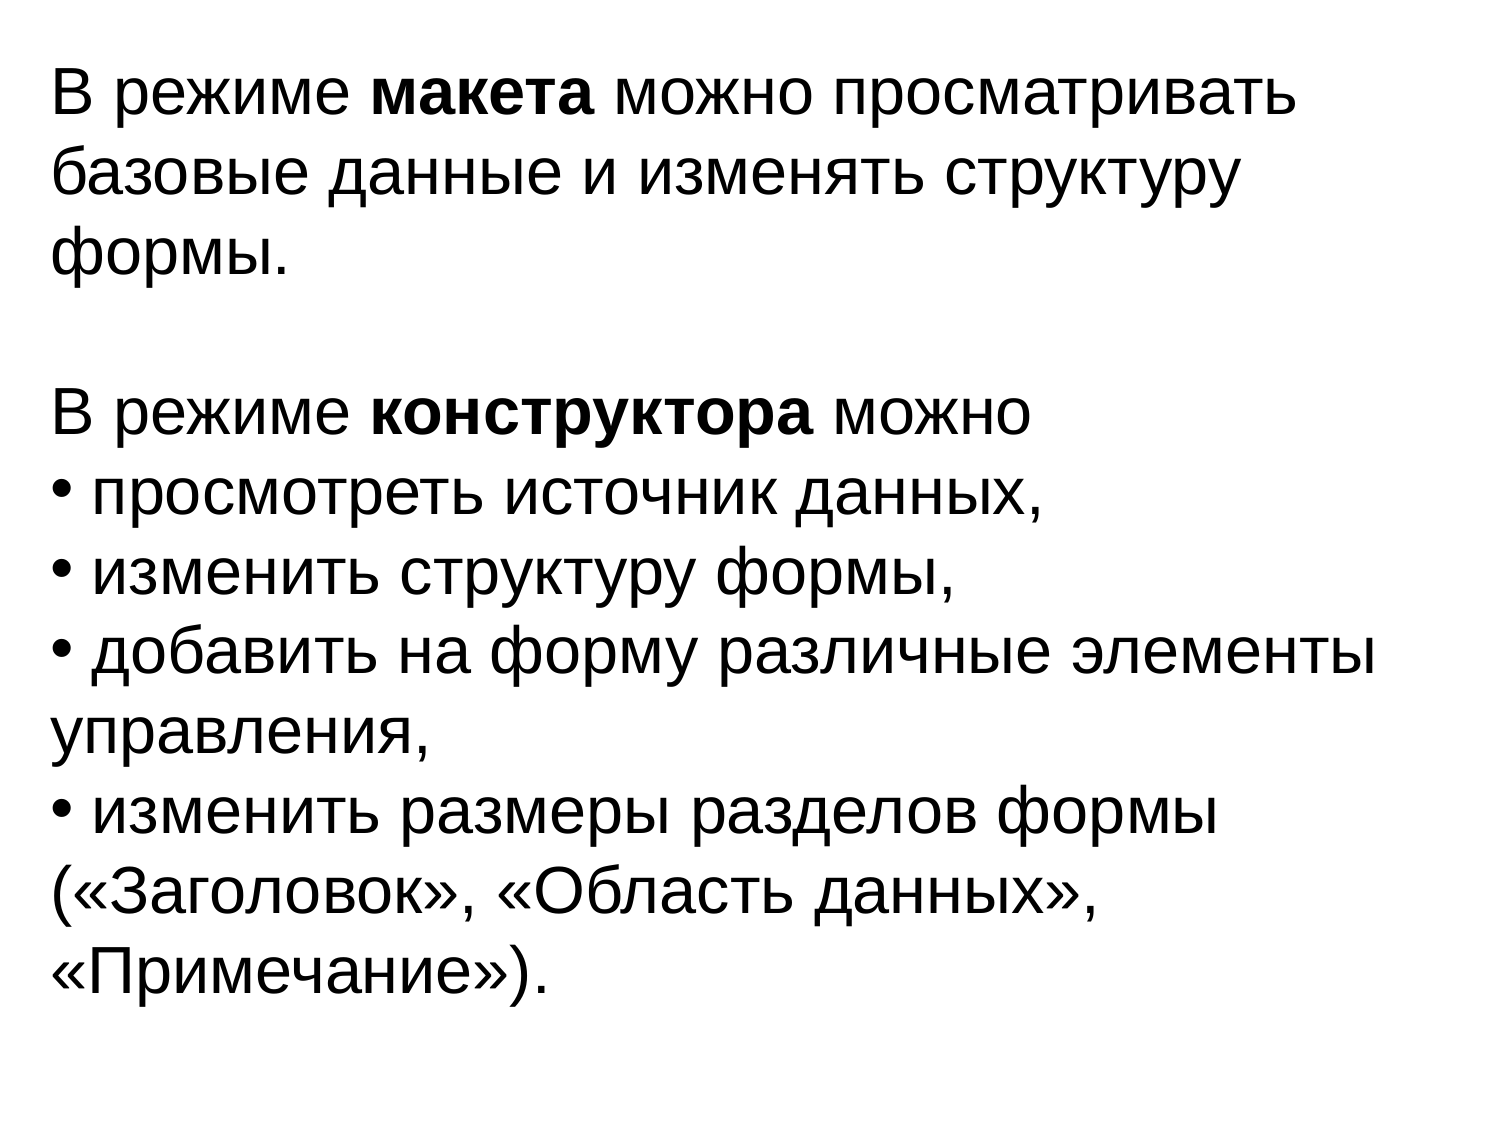

В режиме макета можно просматривать базовые данные и изменять структуру формы.

В режиме конструктора можно
 просмотреть источник данных,
 изменить структуру формы,
 добавить на форму различные элементы управления,
 изменить размеры разделов формы («Заголовок», «Область данных», «Примечание»).